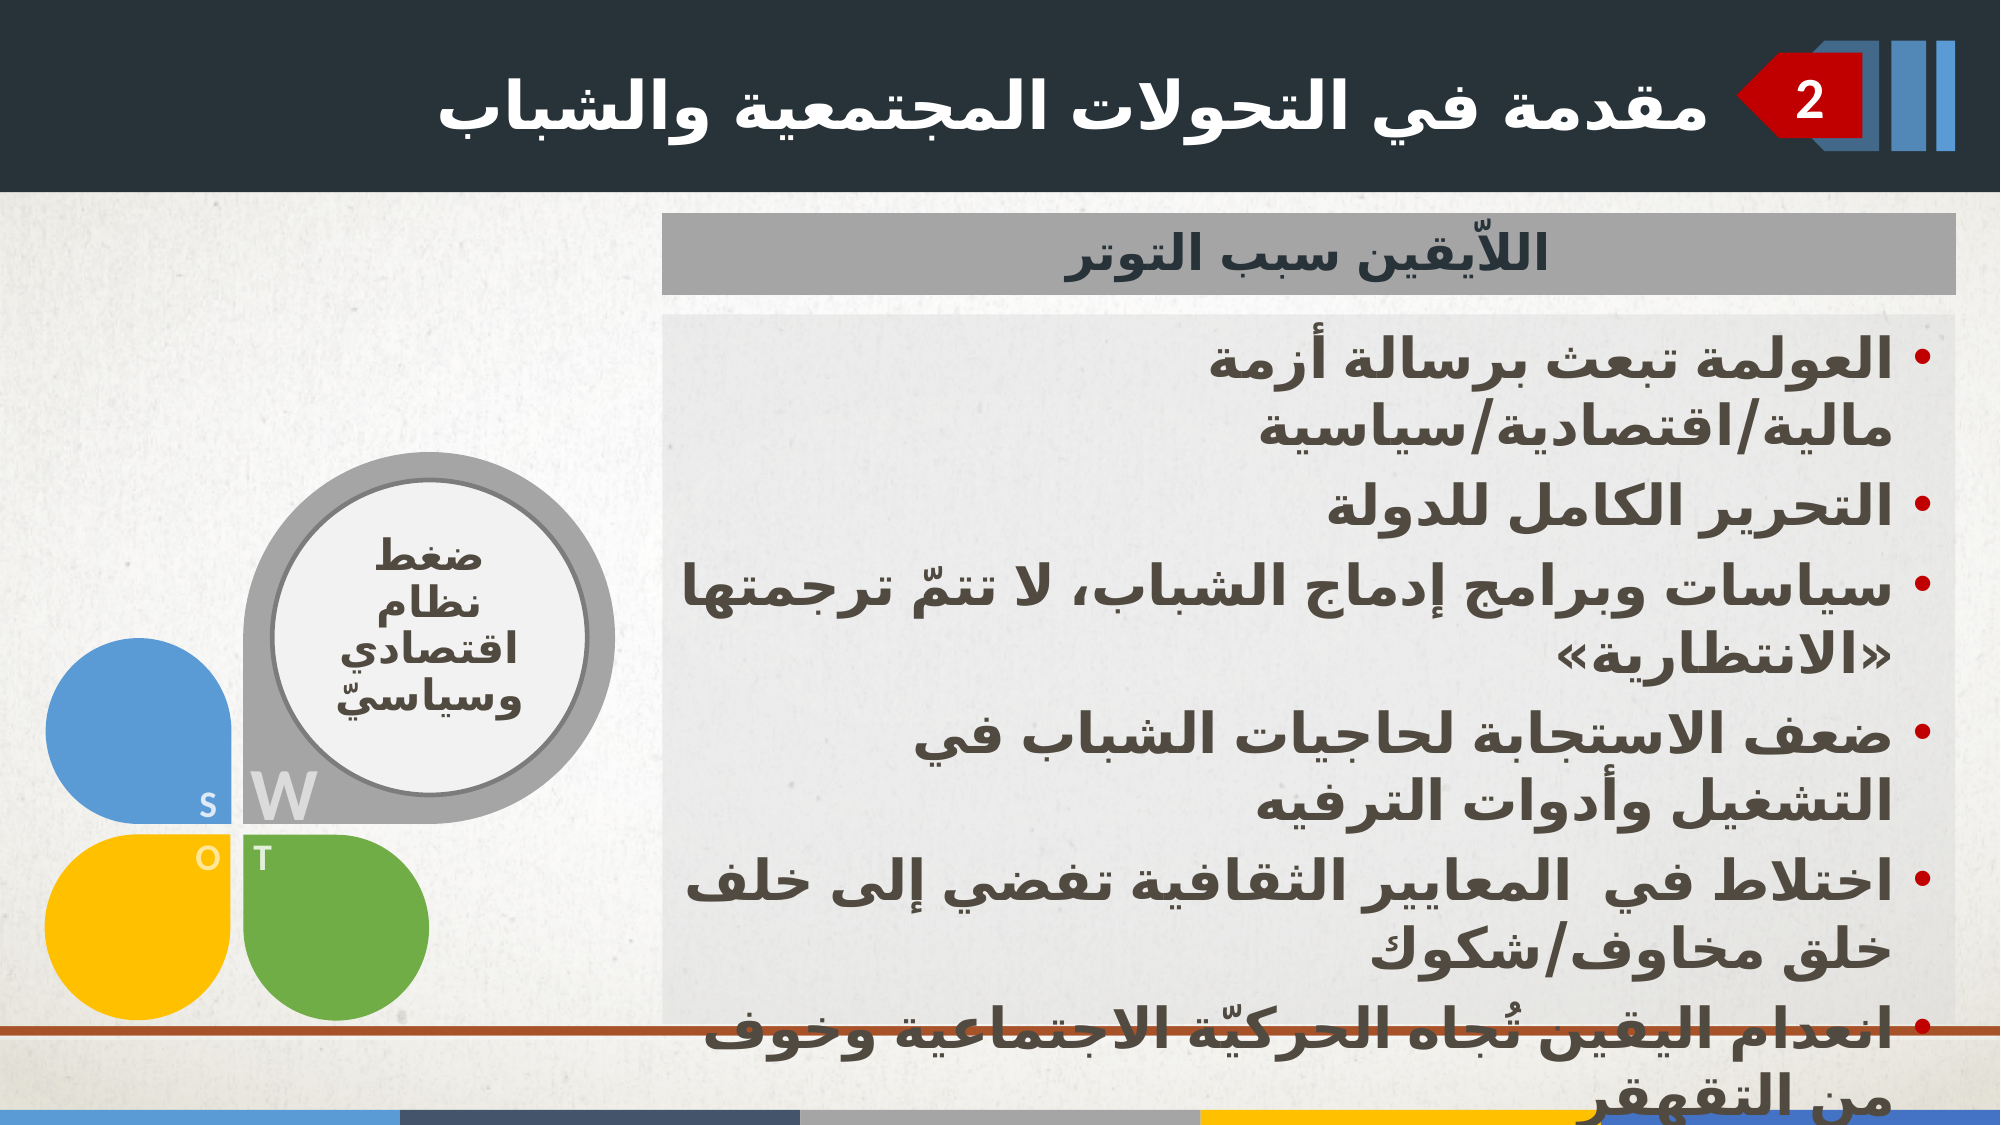

# مقدمة في التحولات المجتمعية والشباب

2
اللاّيقين سبب التوتر
العولمة تبعث برسالة أزمة مالية/اقتصادية/سياسية
التحرير الكامل للدولة
سياسات وبرامج إدماج الشباب، لا تتمّ ترجمتها «الانتظارية»
ضعف الاستجابة لحاجيات الشباب في التشغيل وأدوات الترفيه
اختلاط في  المعايير الثقافية تفضي إلى خلف خلق مخاوف/شكوك
انعدام اليقين تُجاه الحركيّة الاجتماعية وخوف من التقهقر
الاحتماء برموز التقليد والدين، الاتجاه نحو ابرز الذات ‘الرياضة والغناء’ حمل المطالب إلى الساحة
فشل المنظومة التعليمية وإكراهات الولوج إلى سوق الشغل

ضغط نظام اقتصادي وسياسيّ